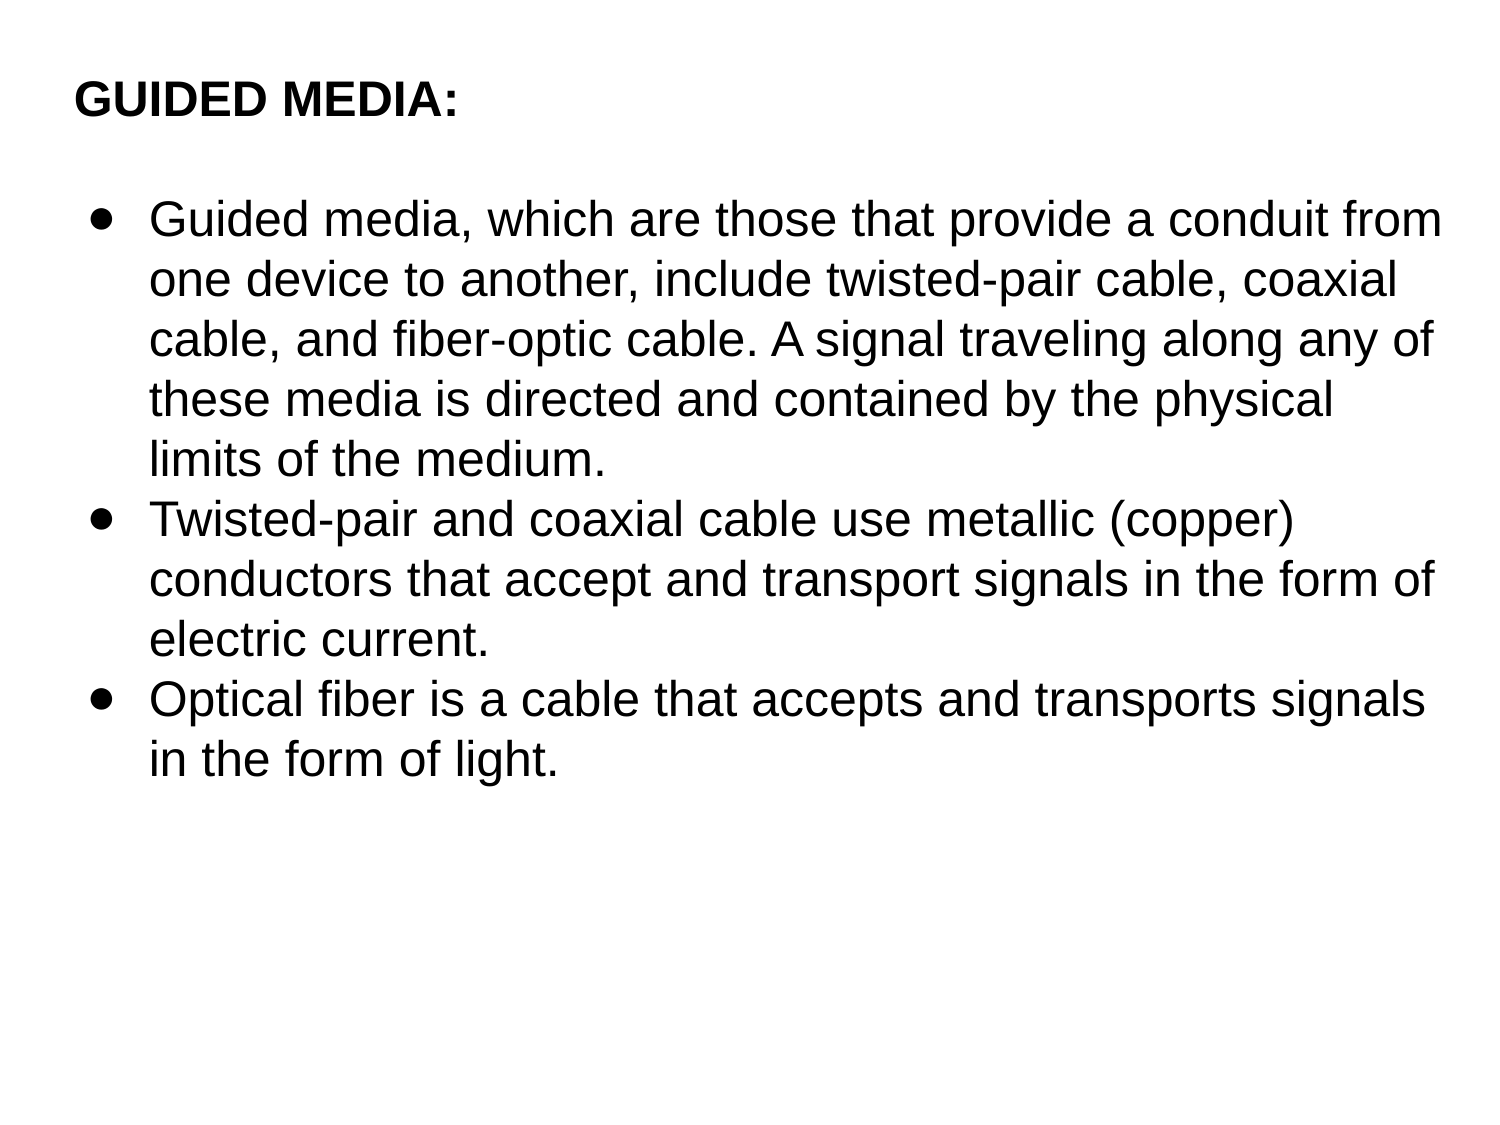

GUIDED MEDIA:

Guided media, which are those that provide a conduit from one device to another, include twisted-pair cable, coaxial cable, and fiber-optic cable. A signal traveling along any of these media is directed and contained by the physical limits of the medium.
Twisted-pair and coaxial cable use metallic (copper) conductors that accept and transport signals in the form of electric current.
Optical fiber is a cable that accepts and transports signals in the form of light.